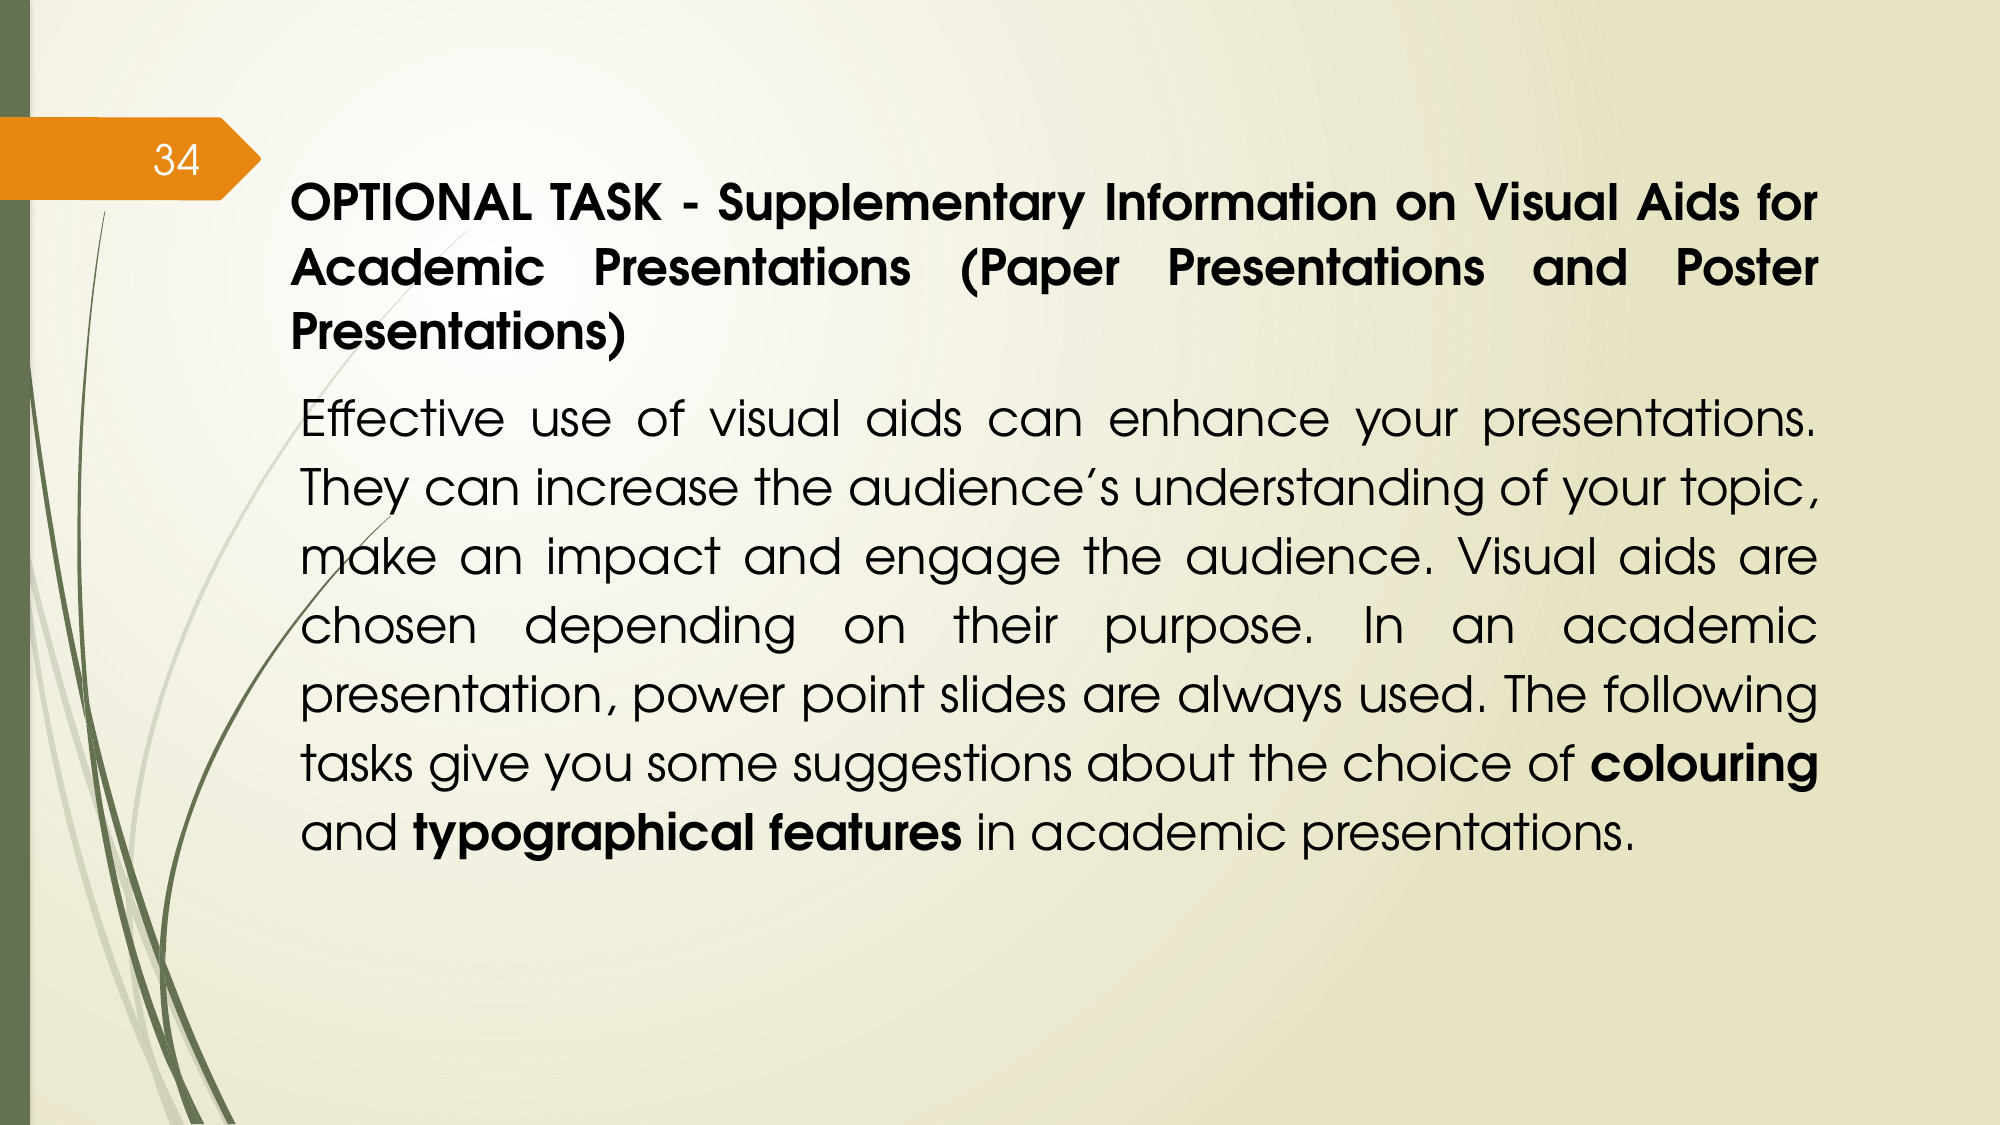

34
OPTIONAL TASK - Supplementary Information on Visual Aids for Academic Presentations (Paper Presentations and Poster Presentations)
Effective use of visual aids can enhance your presentations. They can increase the audience’s understanding of your topic, make an impact and engage the audience. Visual aids are chosen depending on their purpose. In an academic presentation, power point slides are always used. The following tasks give you some suggestions about the choice of colouring and typographical features in academic presentations.